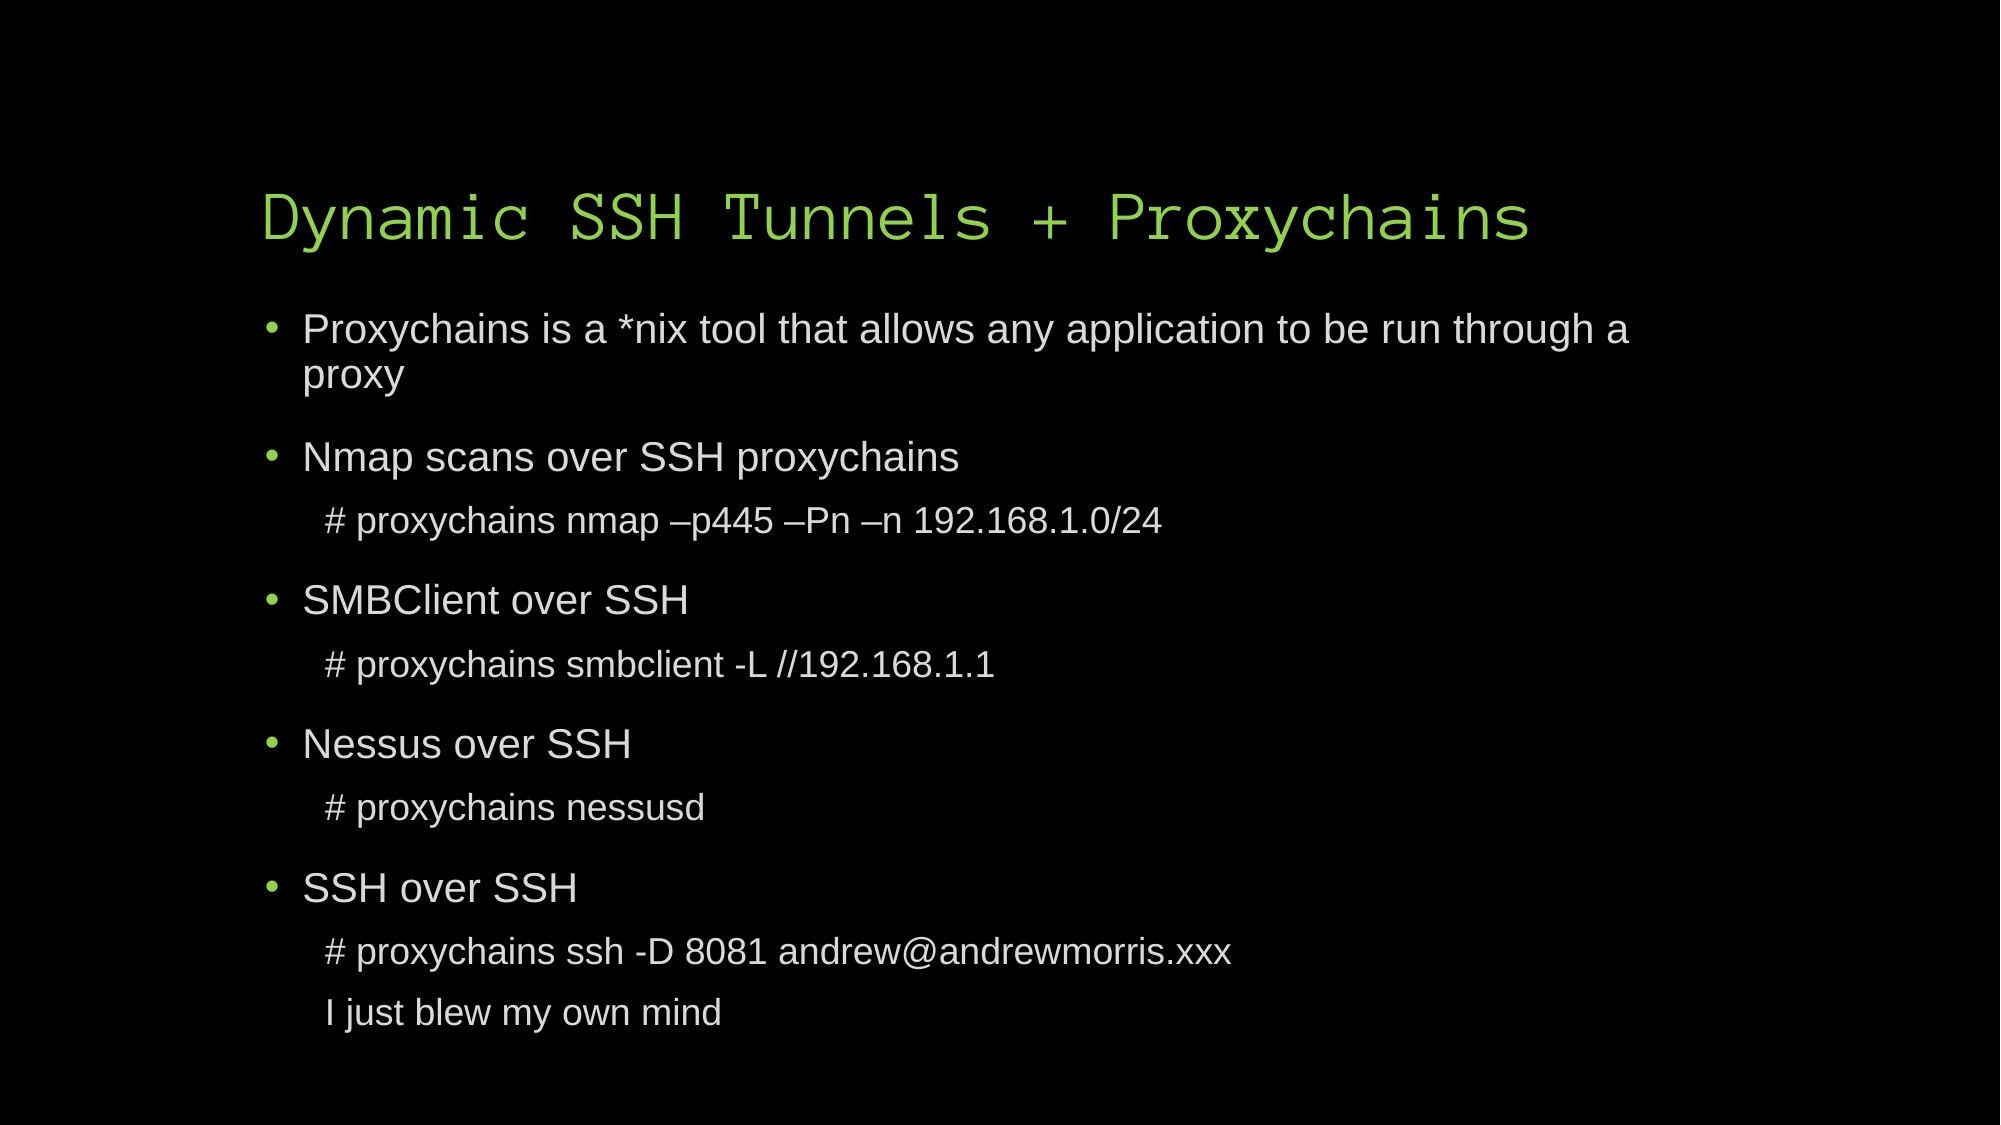

# Dynamic SSH Tunnels + Proxychains
Proxychains is a *nix tool that allows any application to be run through a proxy
Nmap scans over SSH proxychains
# proxychains nmap –p445 –Pn –n 192.168.1.0/24
SMBClient over SSH
# proxychains smbclient -L //192.168.1.1
Nessus over SSH
# proxychains nessusd
SSH over SSH
# proxychains ssh -D 8081 andrew@andrewmorris.xxx
I just blew my own mind